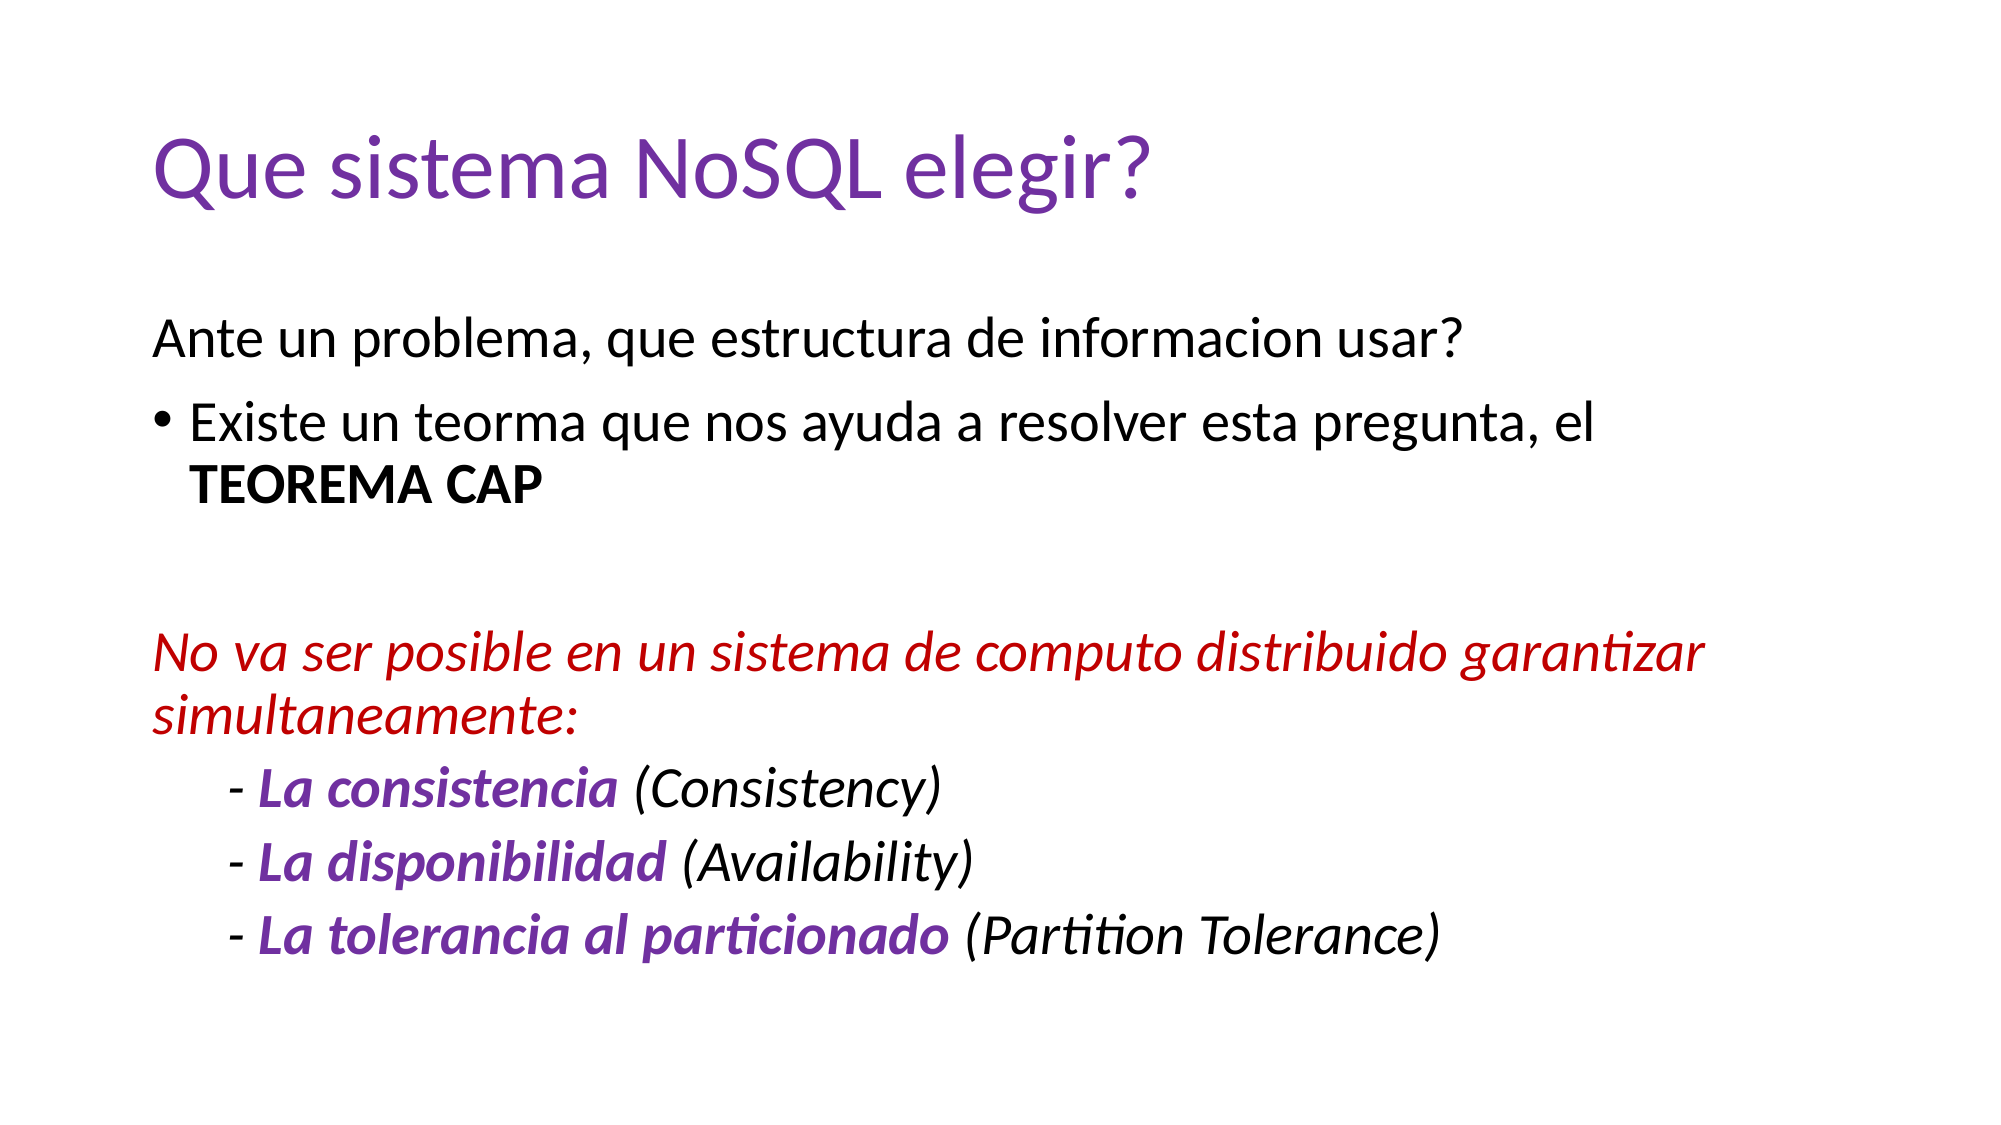

# Que sistema NoSQL elegir?
Ante un problema, que estructura de informacion usar?
Existe un teorma que nos ayuda a resolver esta pregunta, el TEOREMA CAP

No va ser posible en un sistema de computo distribuido garantizar simultaneamente:
- La consistencia (Consistency)
- La disponibilidad (Availability)
- La tolerancia al particionado (Partition Tolerance)